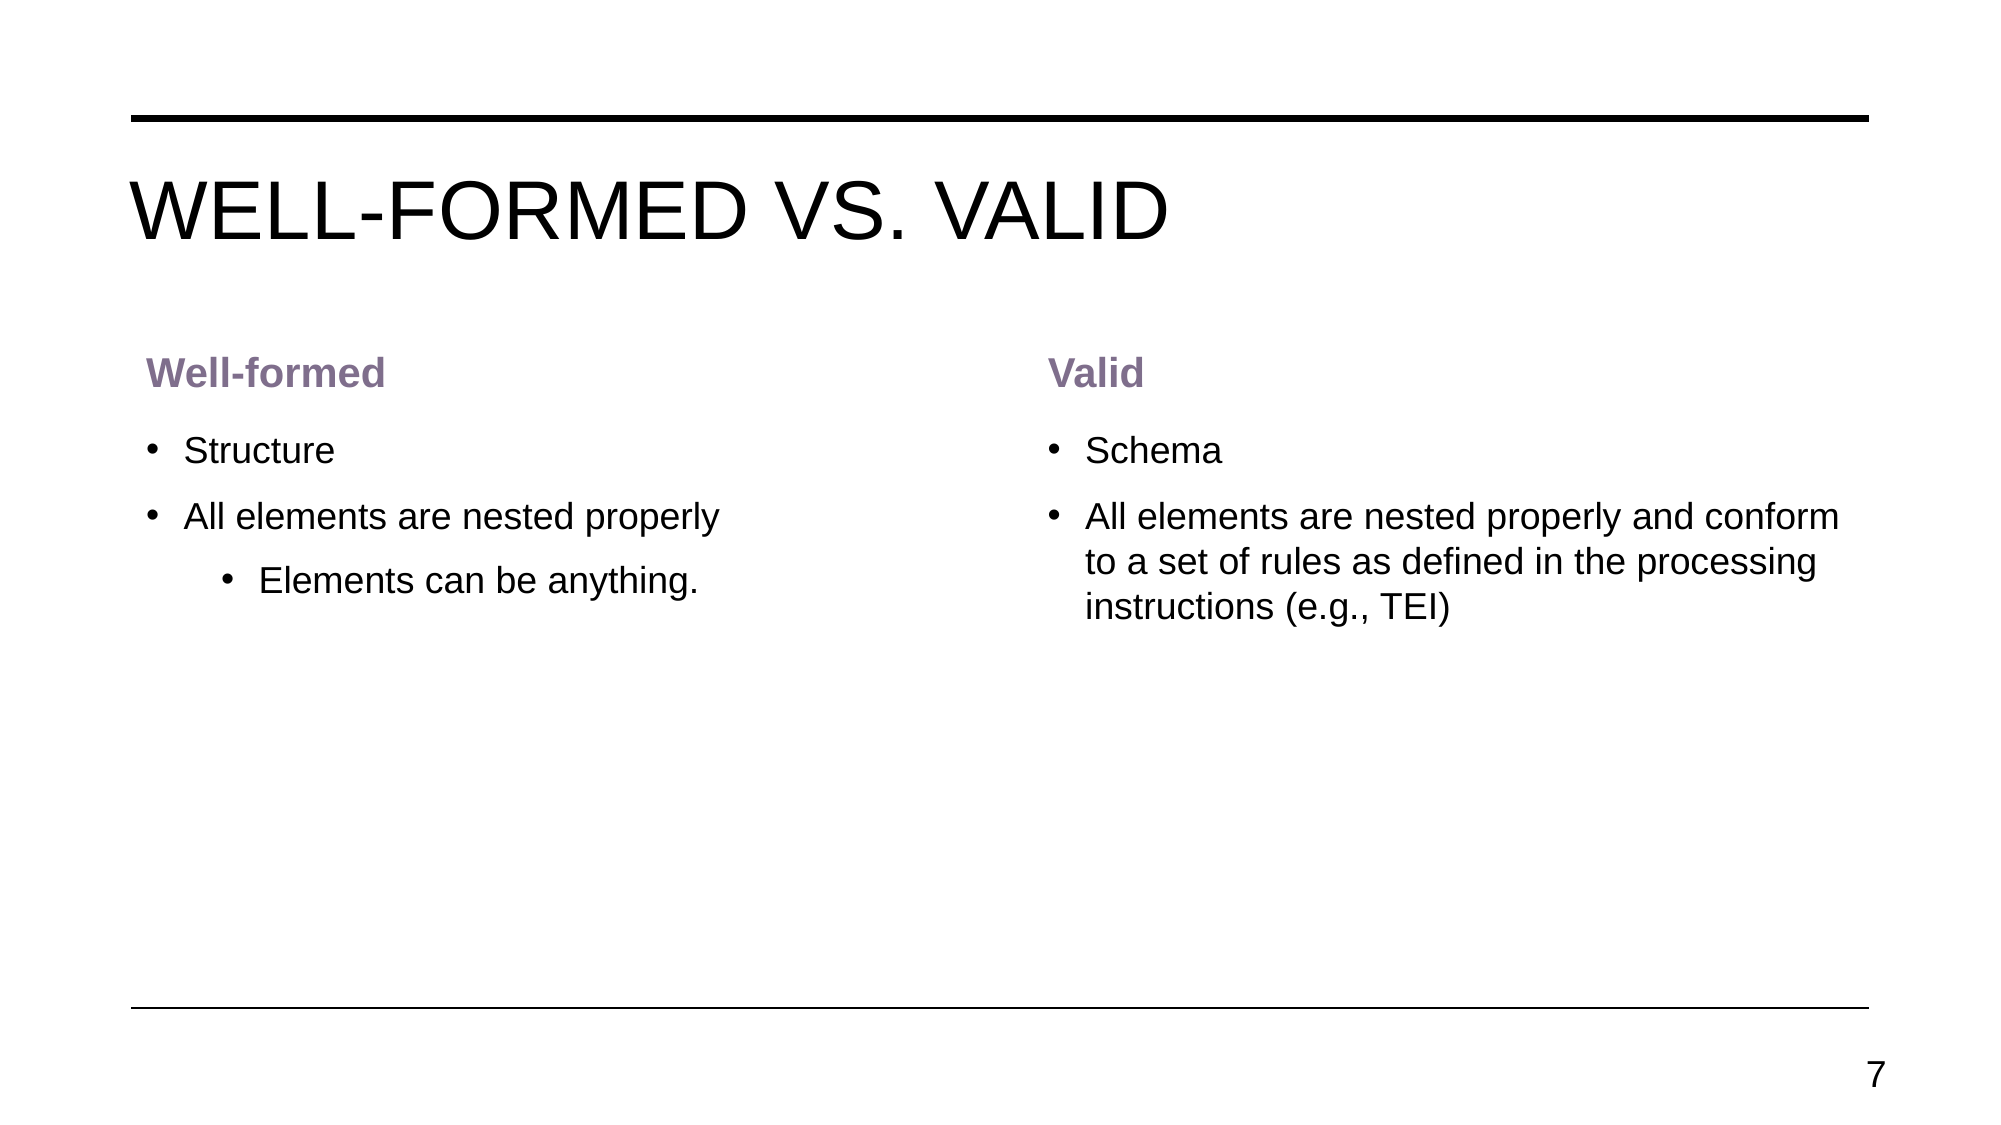

# Well-Formed vs. Valid
Well-formed
Valid
Structure
All elements are nested properly
Elements can be anything.
Schema
All elements are nested properly and conform to a set of rules as defined in the processing instructions (e.g., TEI)
7